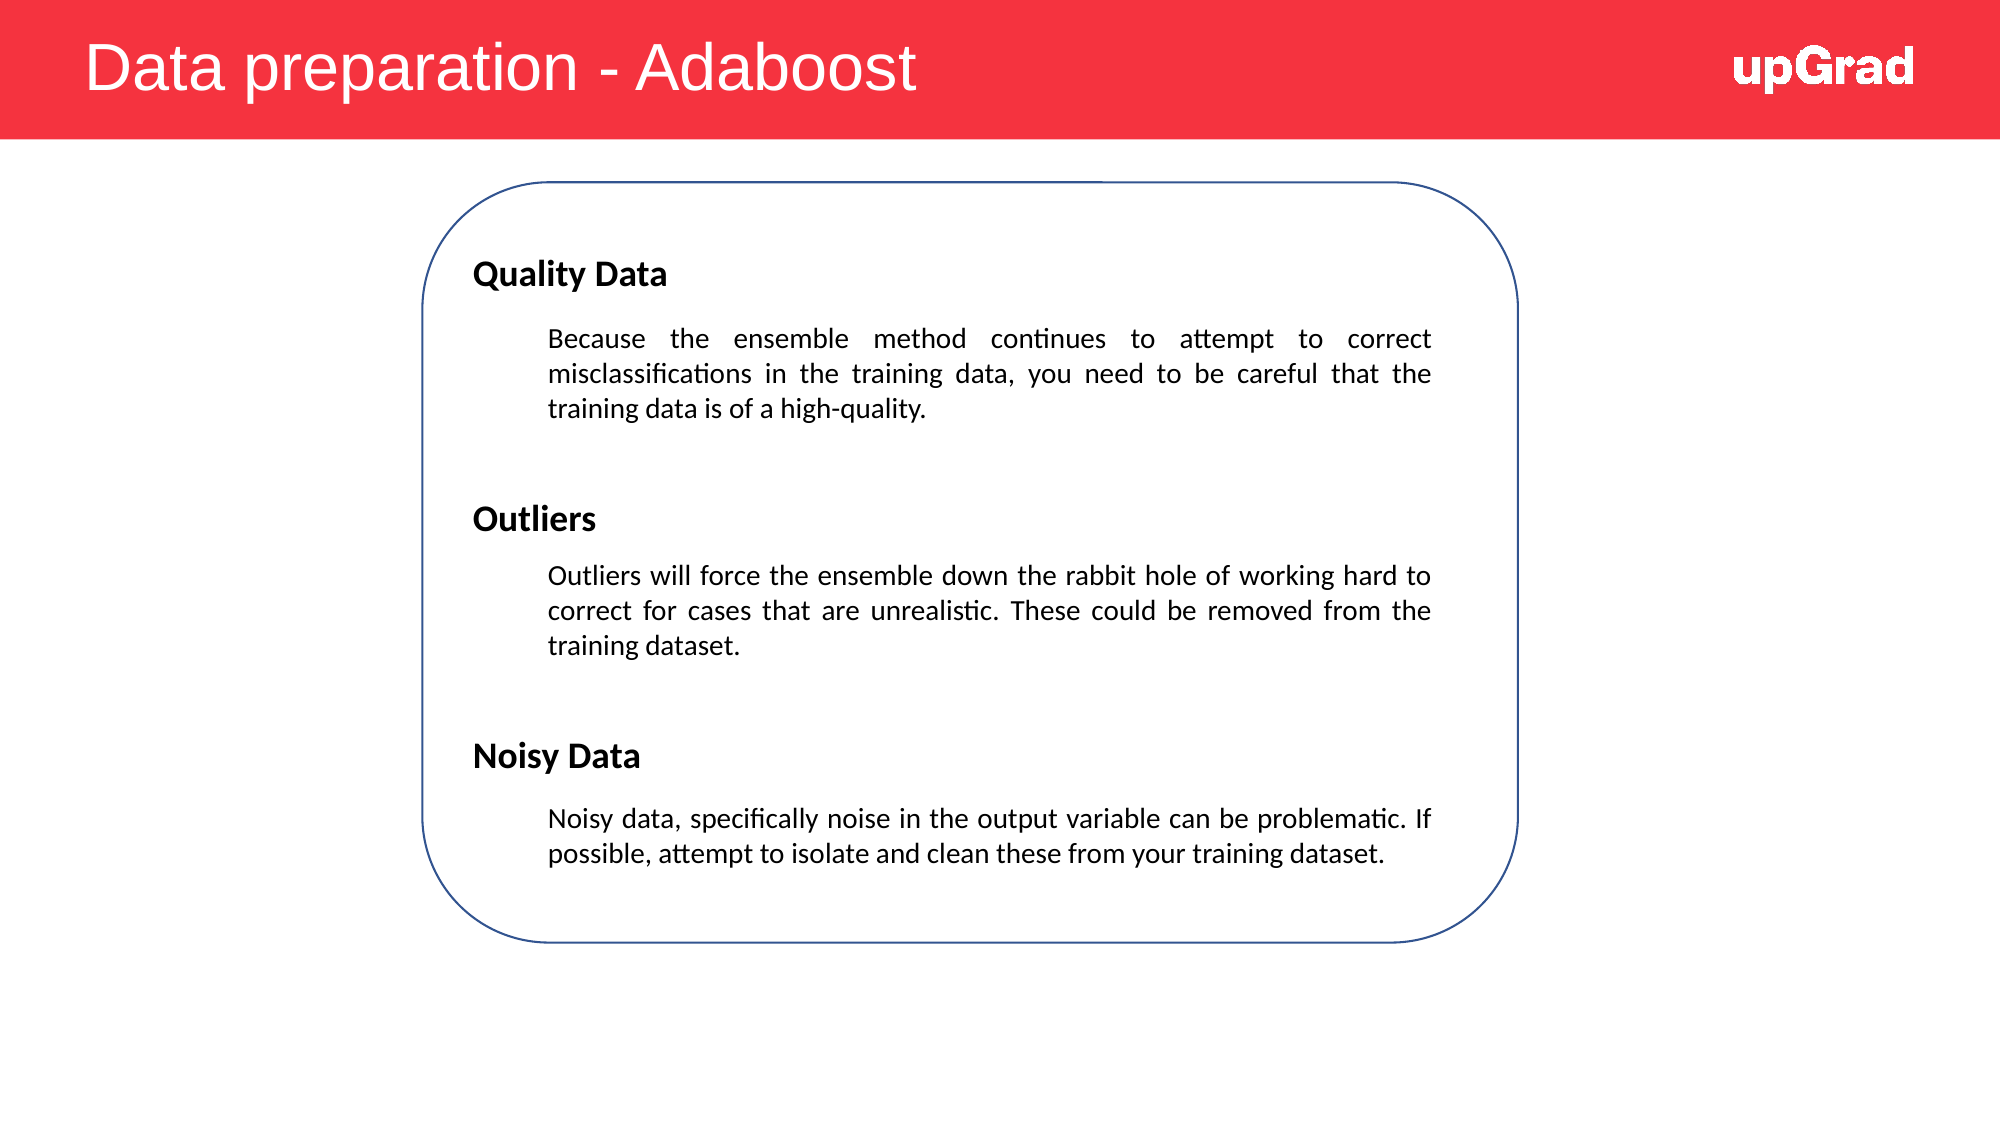

# Data preparation - Adaboost

Quality Data

Because the ensemble method continues to attempt to correct misclassifications in the training data, you need to be careful that the training data is of a high-quality.

Outliers

Outliers will force the ensemble down the rabbit hole of working hard to correct for cases that are unrealistic. These could be removed from the training dataset.

Noisy Data

Noisy data, specifically noise in the output variable can be problematic. If possible, attempt to isolate and clean these from your training dataset.